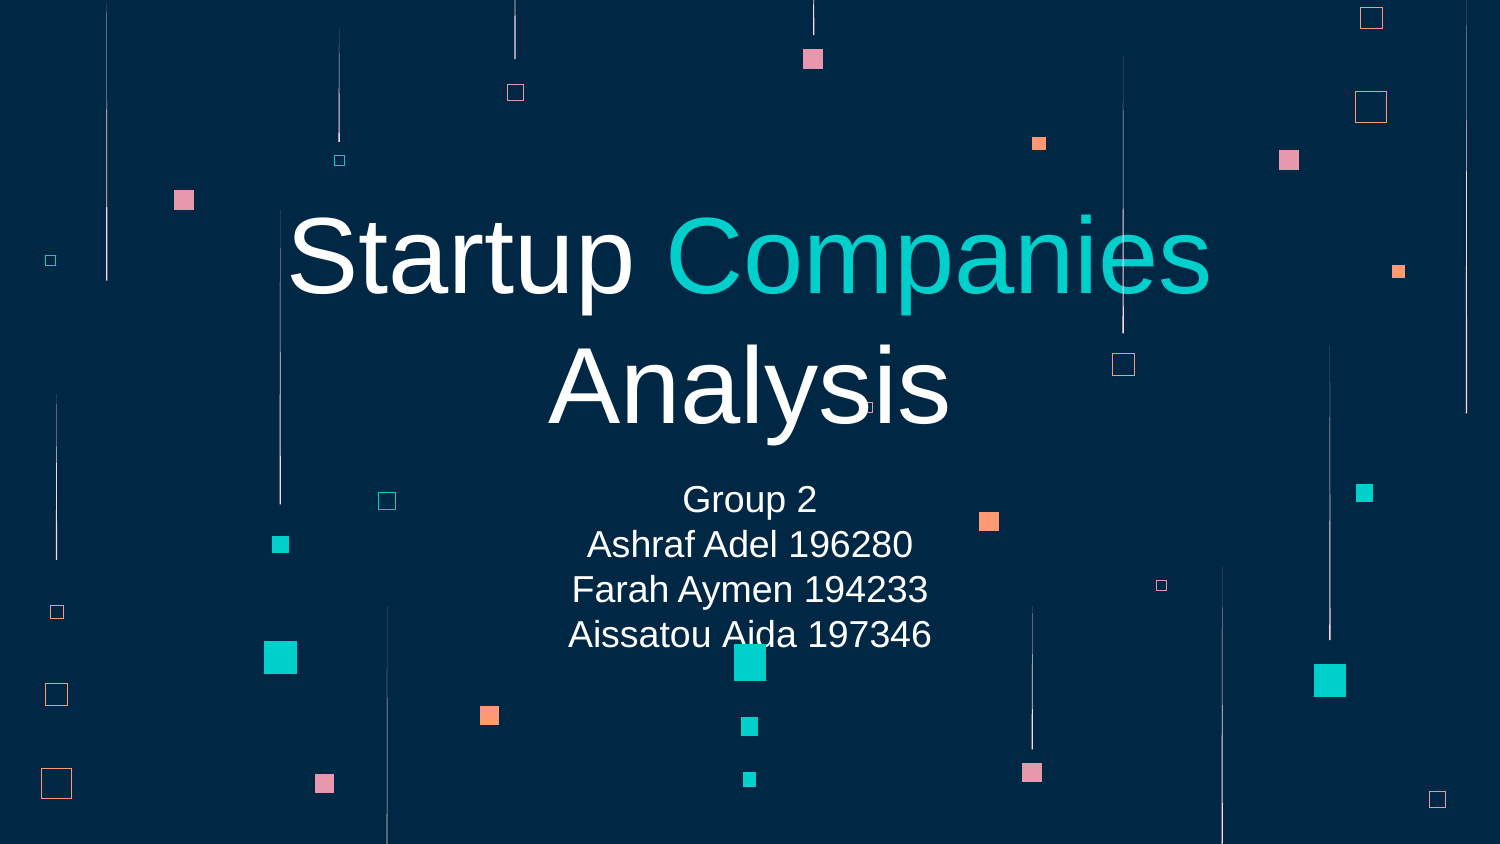

# Startup Companies Analysis

Group 2
Ashraf Adel 196280
Farah Aymen 194233
Aissatou Aida 197346